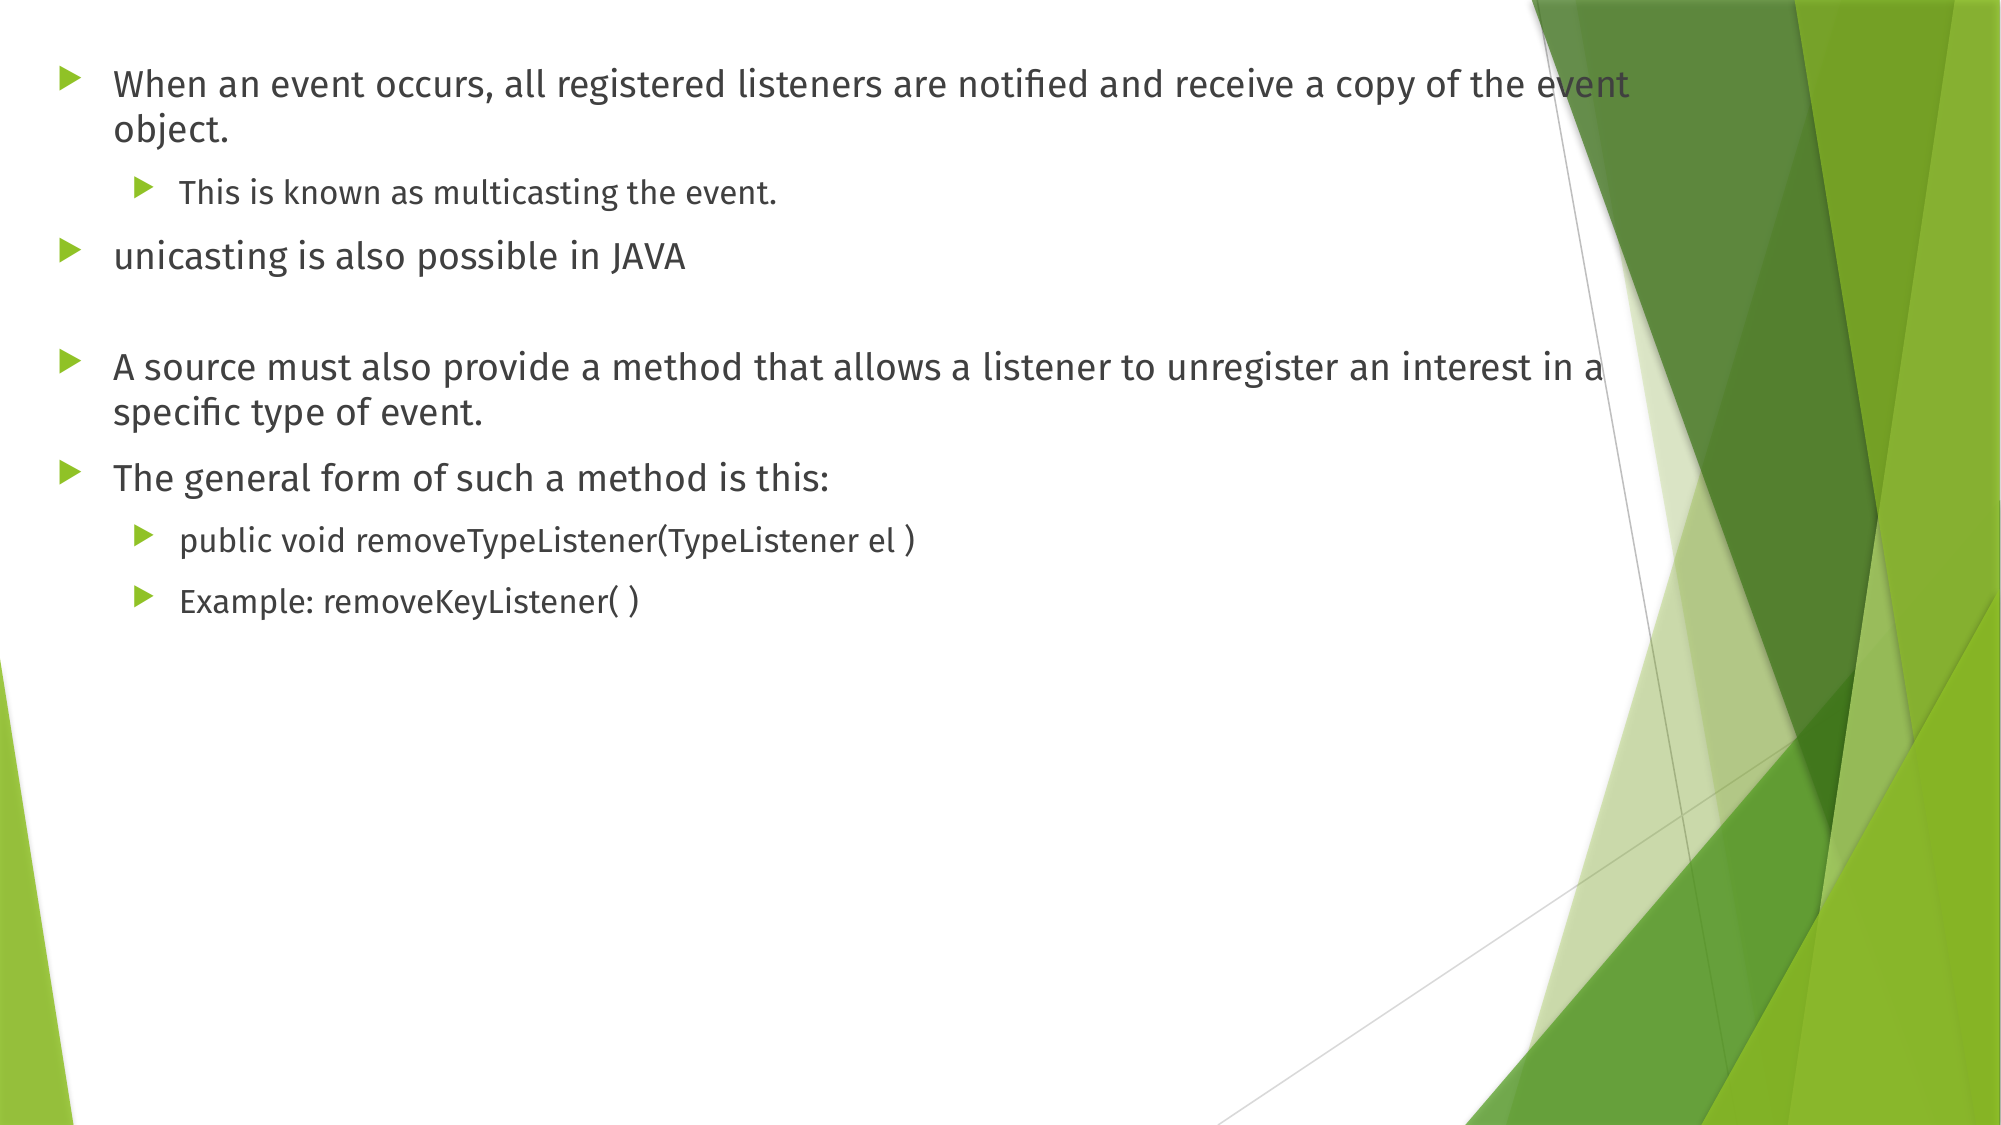

When an event occurs, all registered listeners are notified and receive a copy of the event object.
This is known as multicasting the event.
unicasting is also possible in JAVA
A source must also provide a method that allows a listener to unregister an interest in a specific type of event.
The general form of such a method is this:
public void removeTypeListener(TypeListener el )
Example: removeKeyListener( )